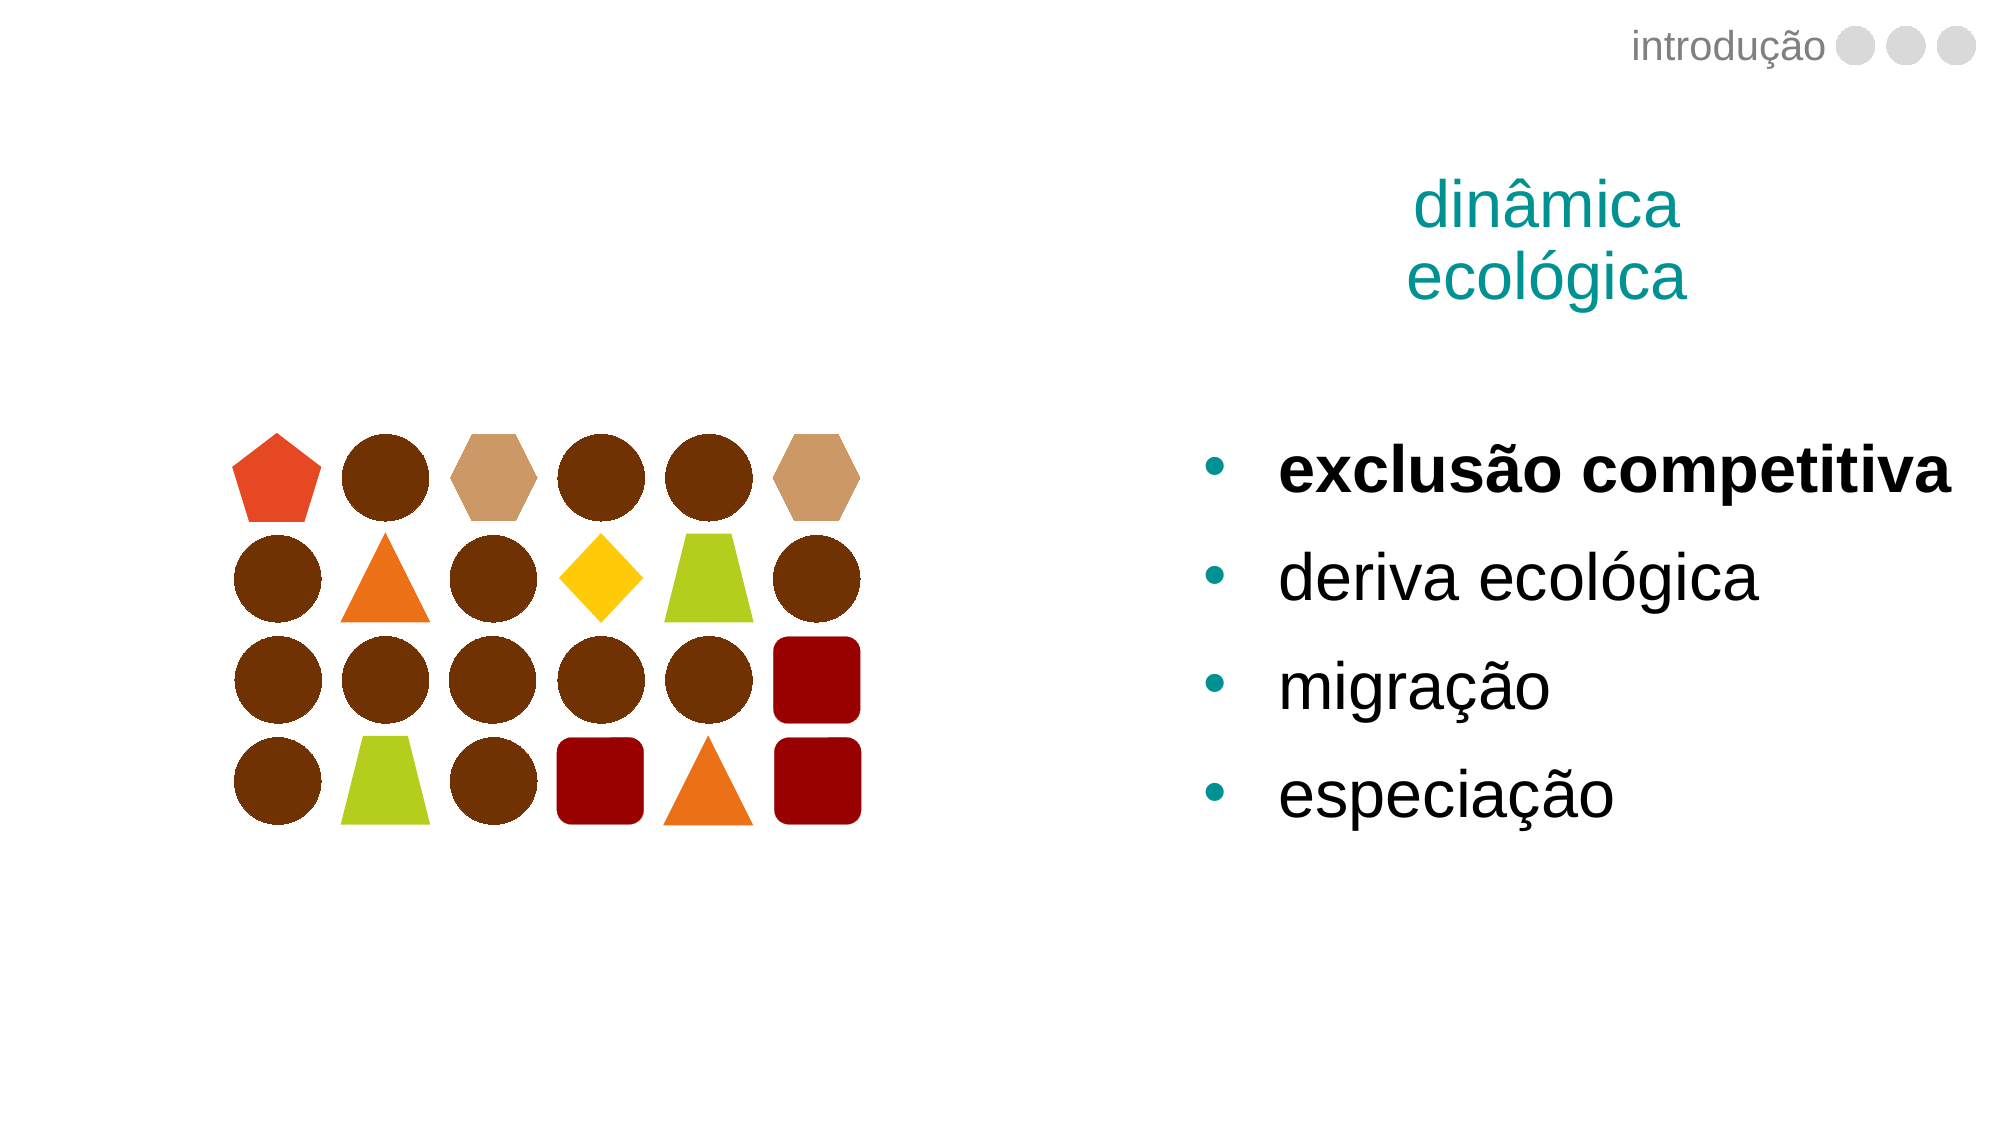

introdução

dinâmica ecológica
exclusão competitiva
deriva ecológica
migração
especiação